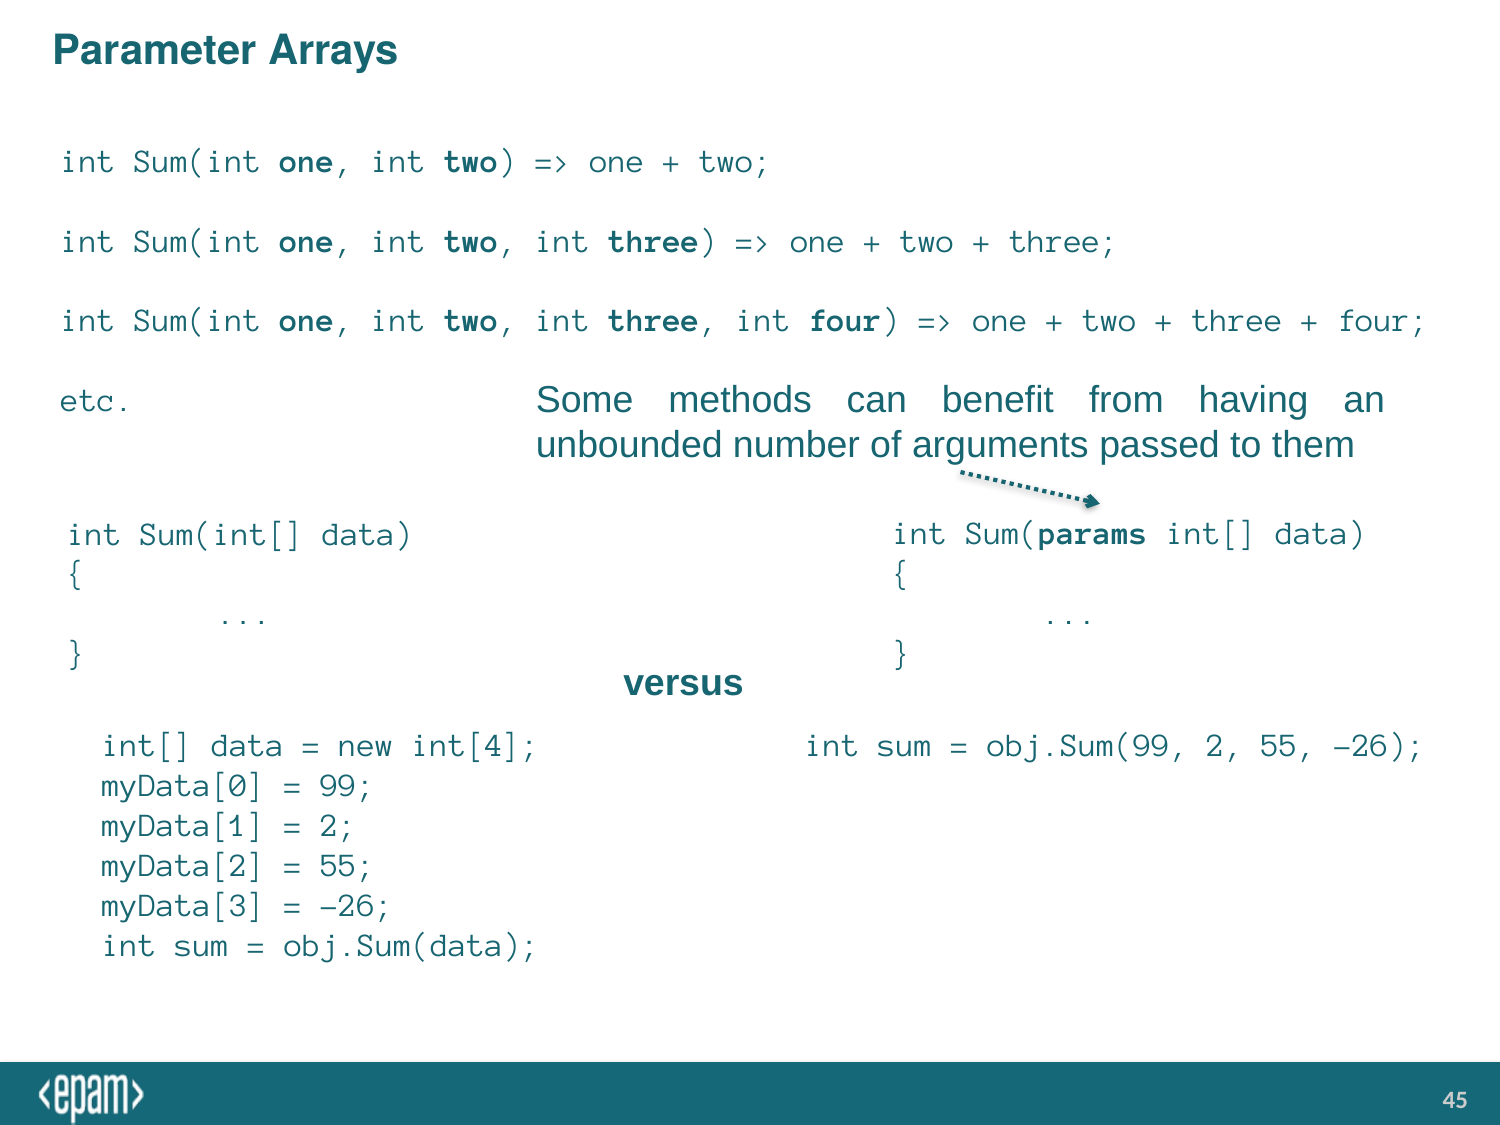

# Parameter Arrays
int Sum(int one, int two) => one + two;
int Sum(int one, int two, int three) => one + two + three;
int Sum(int one, int two, int three, int four) => one + two + three + four;
etc.
int Sum(params int[] data)
{
	...
}
int Sum(int[] data)
{
	...
}
versus
int[] data = new int[4];
myData[0] = 99;
myData[1] = 2;
myData[2] = 55;
myData[3] = -26;
int sum = obj.Sum(data);
int sum = obj.Sum(99, 2, 55, -26);
Some methods can benefit from having an unbounded number of arguments passed to them